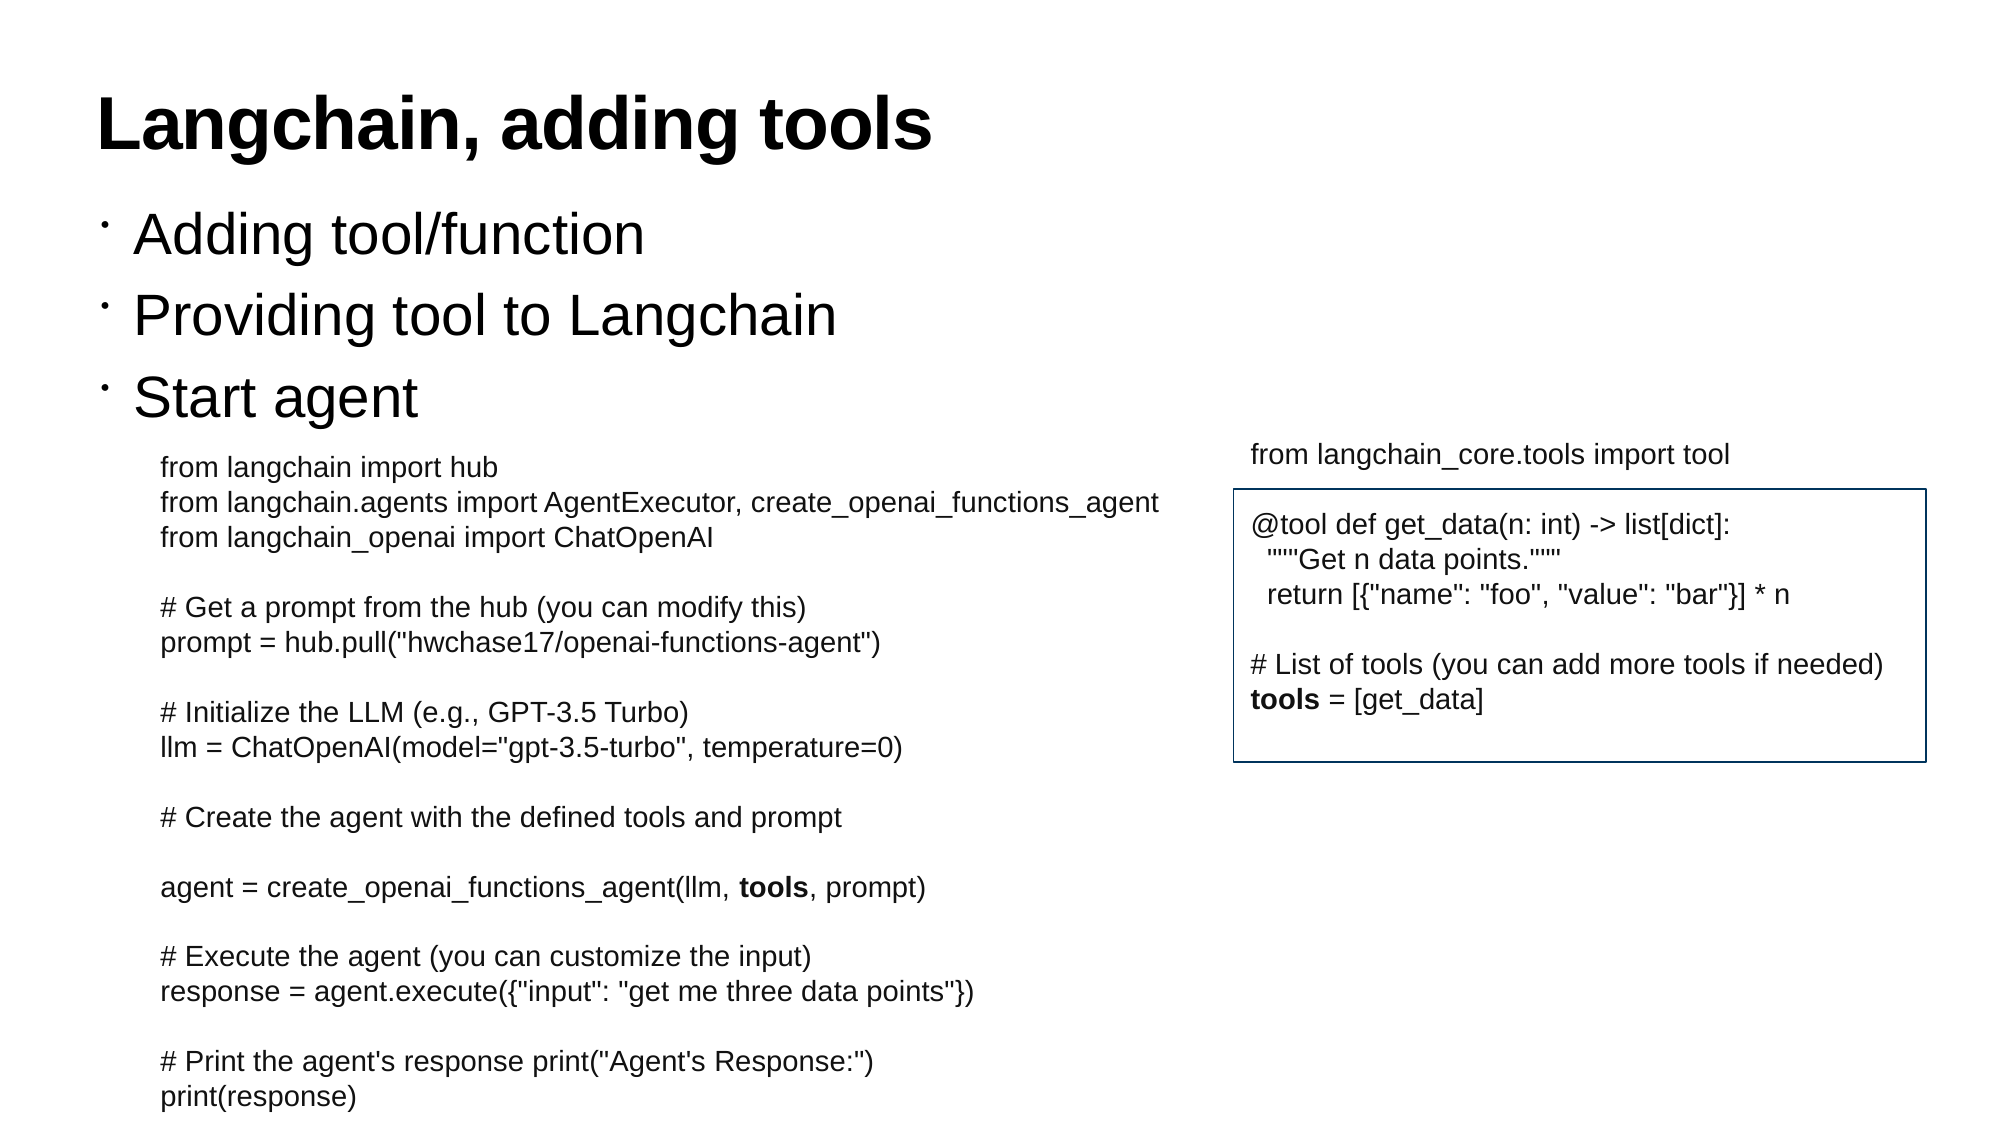

# Langchain, adding tools
Adding tool/function
Providing tool to Langchain
Start agent

from langchain_core.tools import tool

@tool def get_data(n: int) -> list[dict]:
  """Get n data points."""
  return [{"name": "foo", "value": "bar"}] * n

# List of tools (you can add more tools if needed)
tools = [get_data]
from langchain import hub
from langchain.agents import AgentExecutor, create_openai_functions_agent
from langchain_openai import ChatOpenAI

# Get a prompt from the hub (you can modify this)
prompt = hub.pull("hwchase17/openai-functions-agent")

# Initialize the LLM (e.g., GPT-3.5 Turbo)
llm = ChatOpenAI(model="gpt-3.5-turbo", temperature=0)

# Create the agent with the defined tools and prompt

agent = create_openai_functions_agent(llm, tools, prompt)

# Execute the agent (you can customize the input)
response = agent.execute({"input": "get me three data points"})

# Print the agent's response print("Agent's Response:")
print(response)